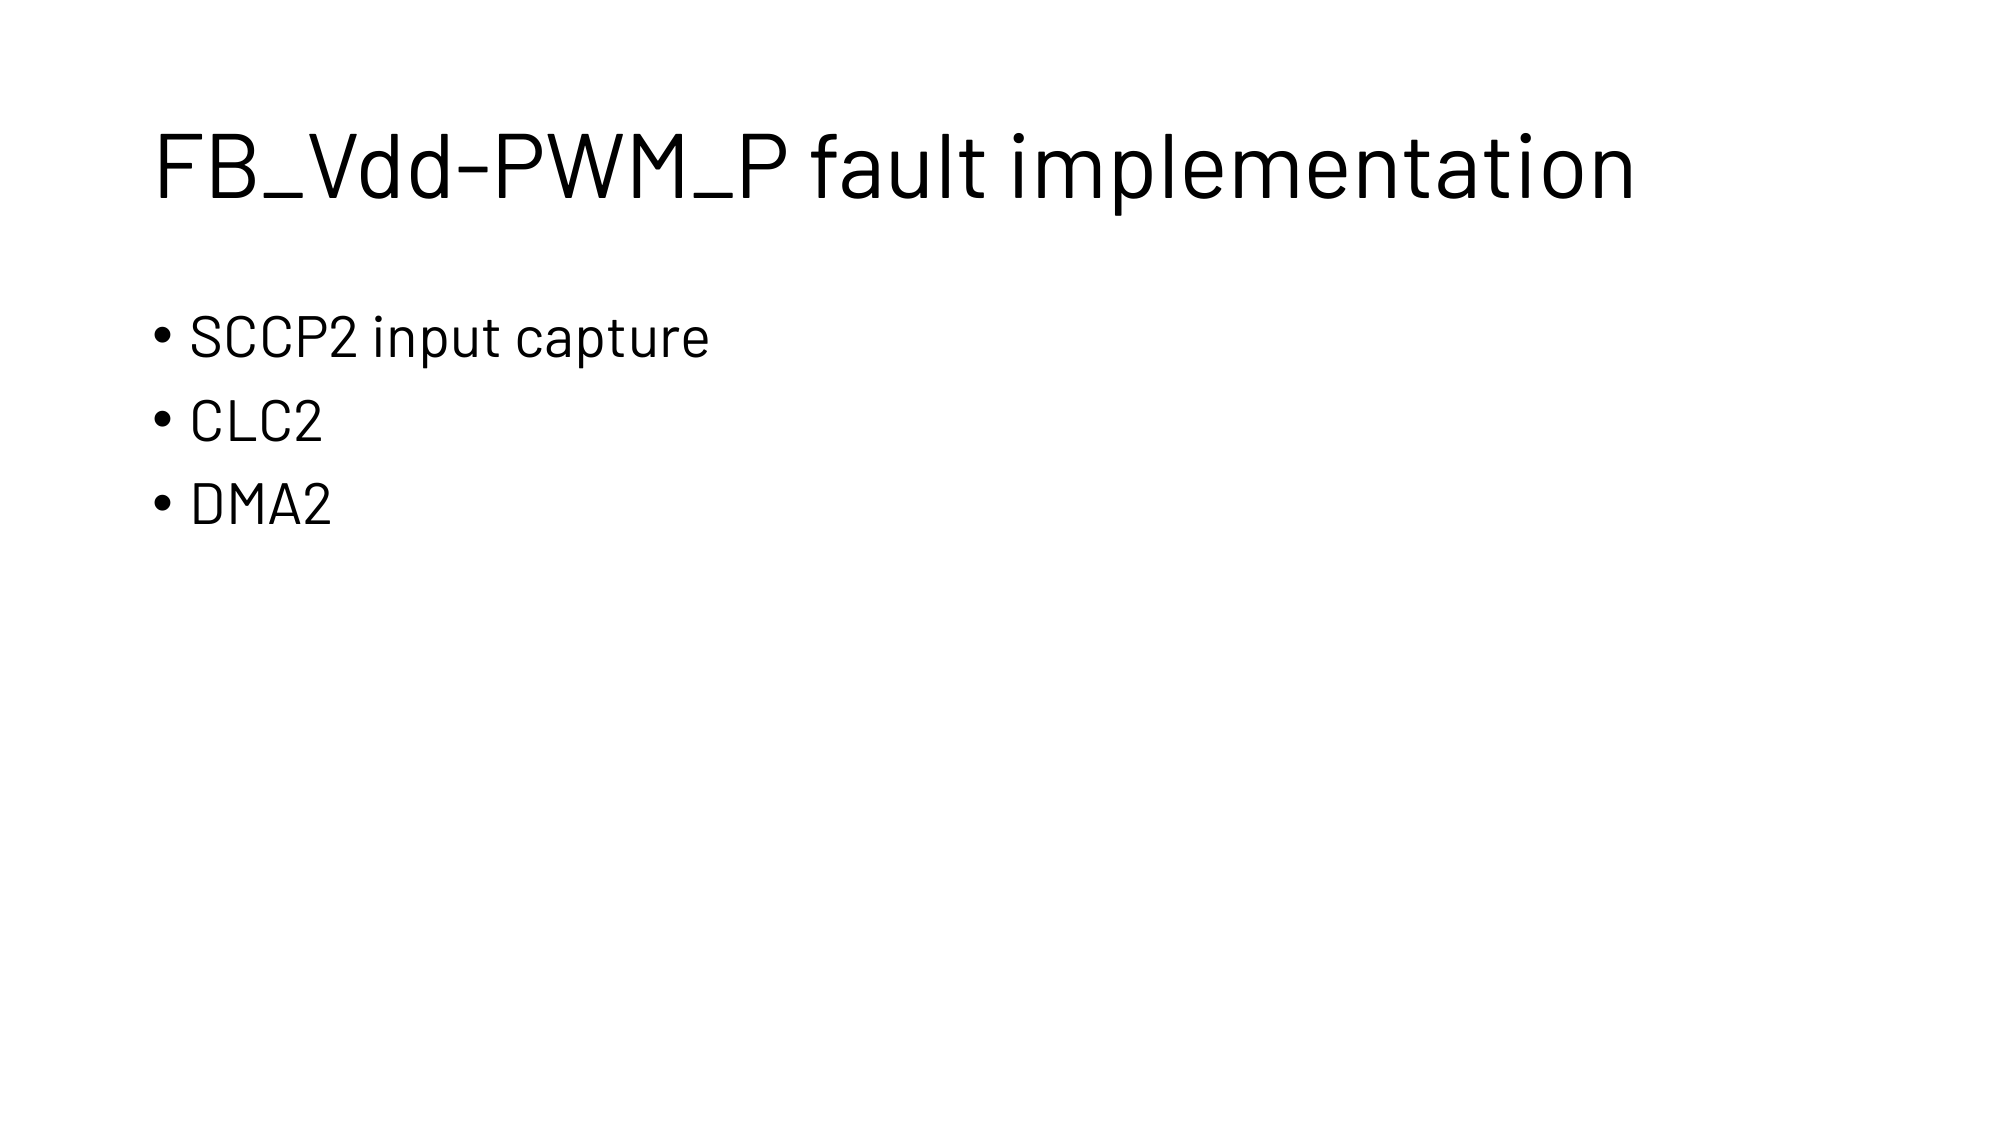

# FB_Vdd-PWM_P fault implementation
SCCP2 input capture
CLC2
DMA2